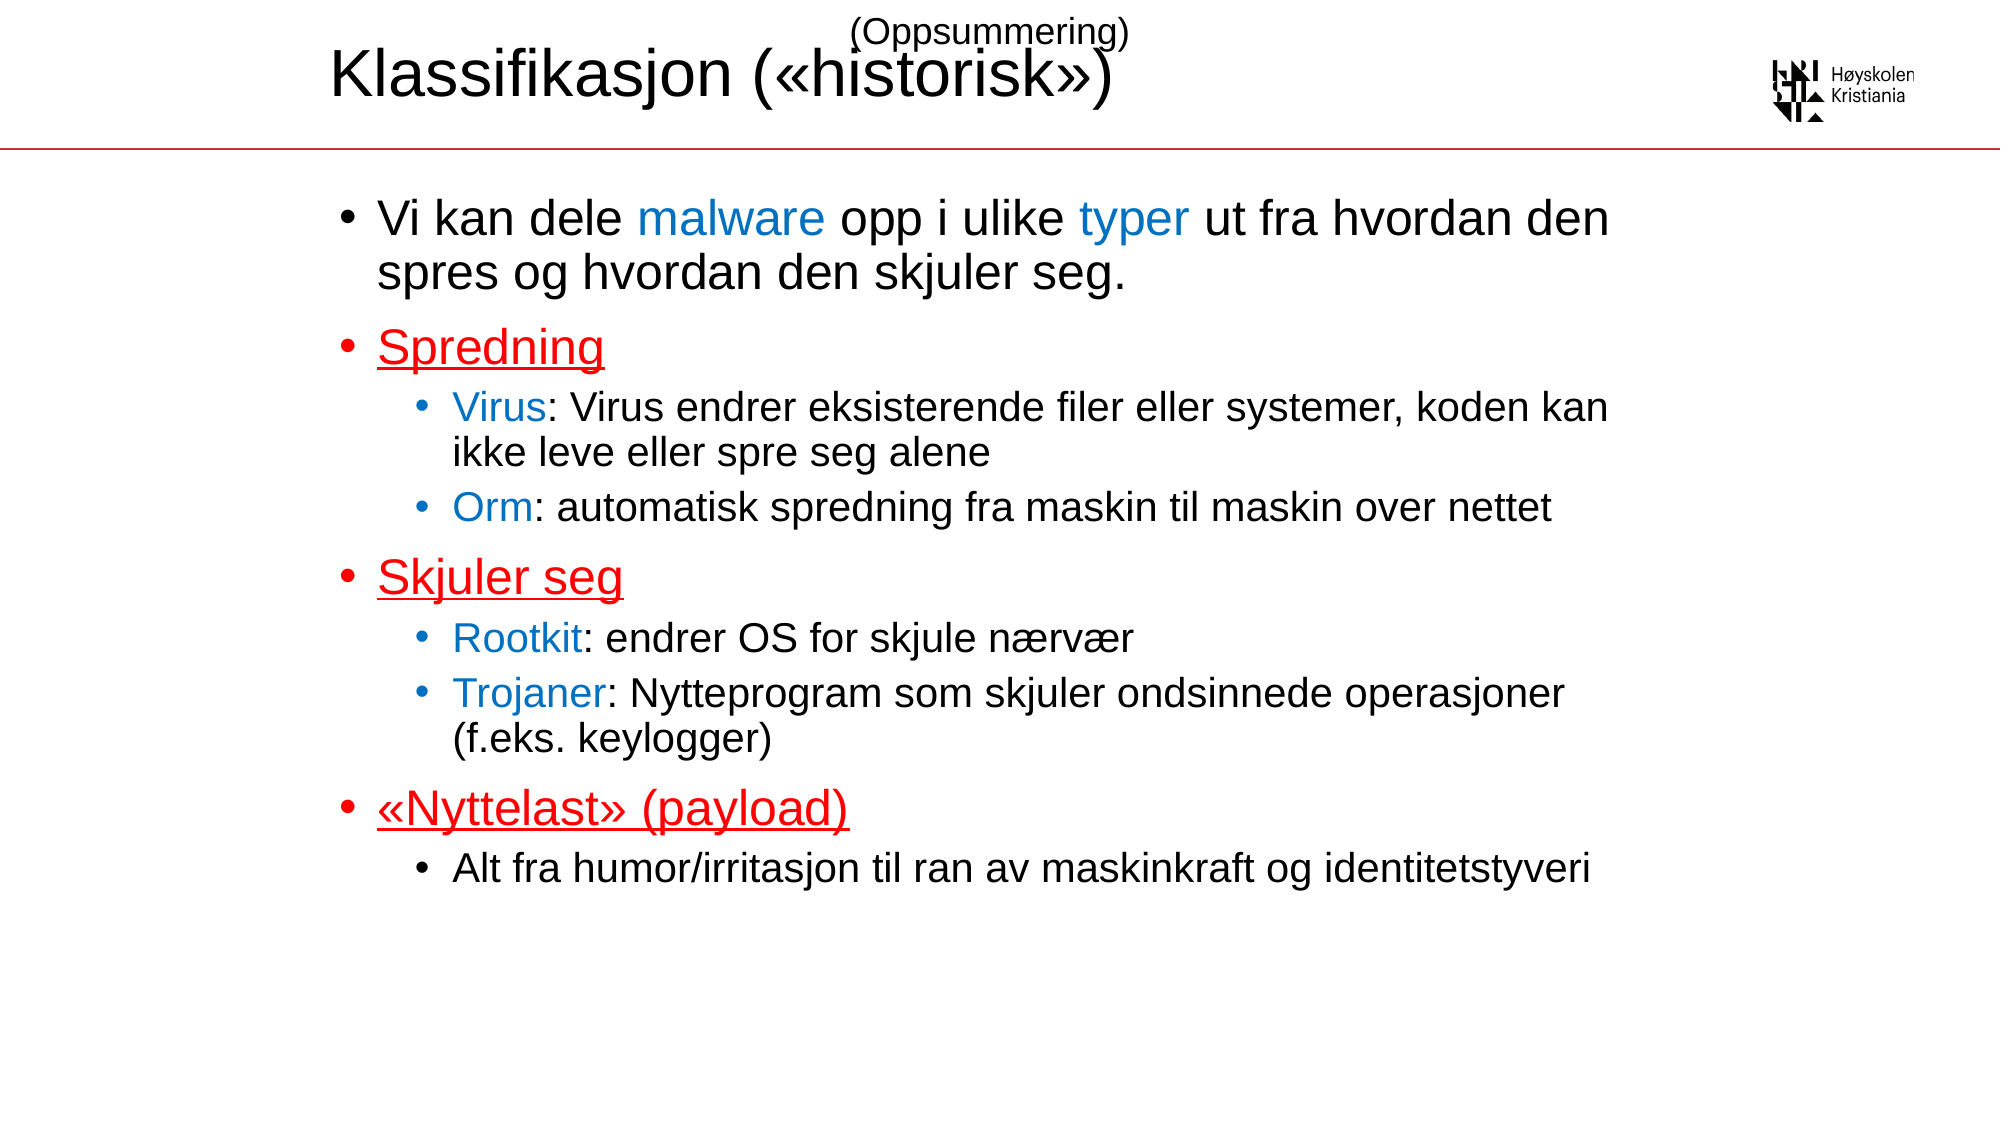

6
(Oppsummering)
# Klassifikasjon («historisk»)
Vi kan dele malware opp i ulike typer ut fra hvordan den spres og hvordan den skjuler seg.
Spredning
Virus: Virus endrer eksisterende filer eller systemer, koden kan ikke leve eller spre seg alene
Orm: automatisk spredning fra maskin til maskin over nettet
Skjuler seg
Rootkit: endrer OS for skjule nærvær
Trojaner: Nytteprogram som skjuler ondsinnede operasjoner (f.eks. keylogger)
«Nyttelast» (payload)
Alt fra humor/irritasjon til ran av maskinkraft og identitetstyveri